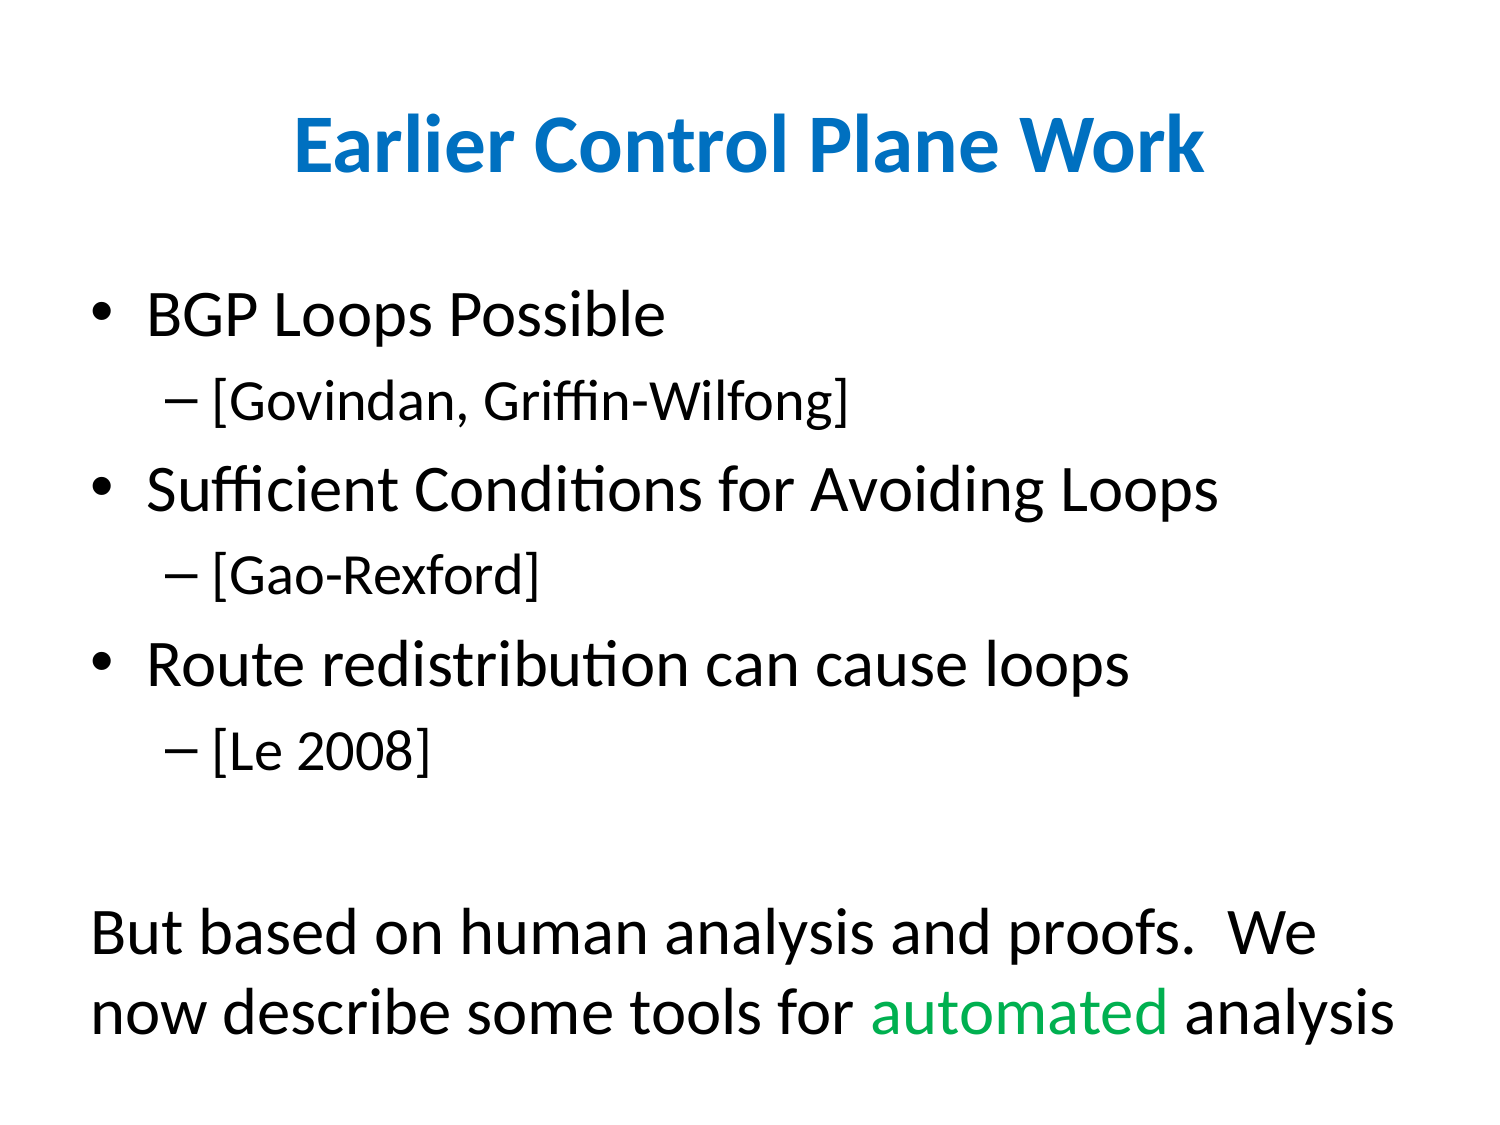

# Earlier Control Plane Work
BGP Loops Possible
[Govindan, Griffin-Wilfong]
Sufficient Conditions for Avoiding Loops
[Gao-Rexford]
Route redistribution can cause loops
[Le 2008]

But based on human analysis and proofs.  We now describe some tools for automated analysis